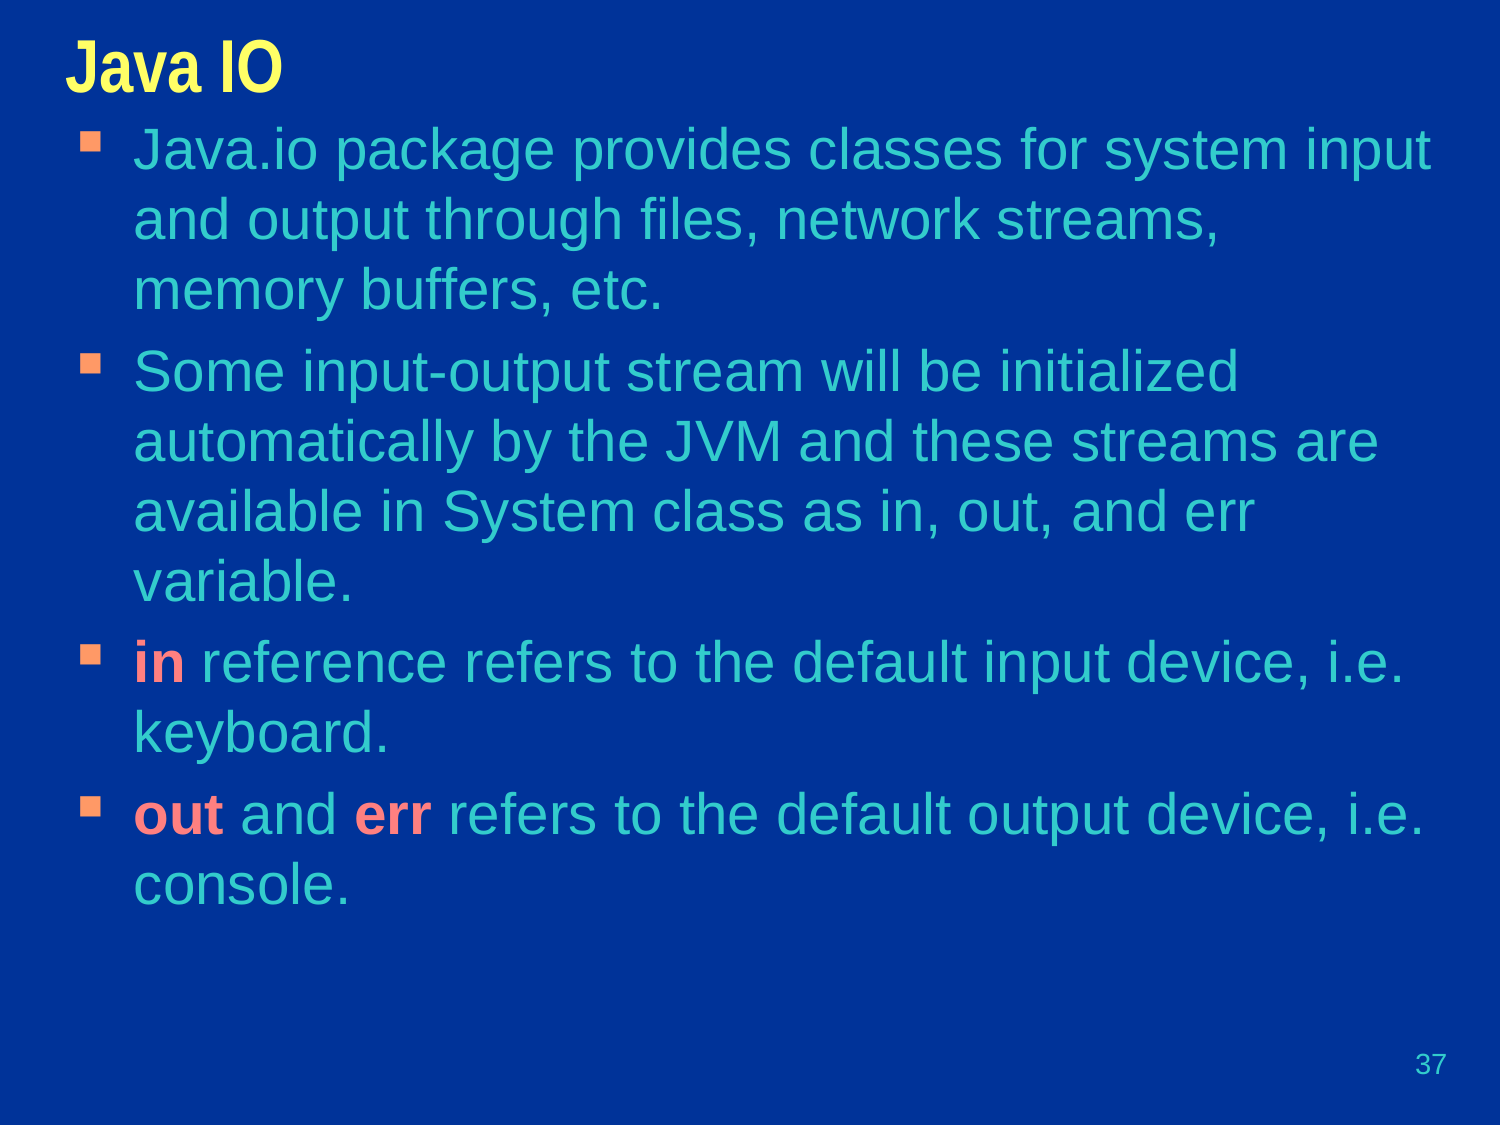

# Java IO
Java.io package provides classes for system input and output through files, network streams, memory buffers, etc.
Some input-output stream will be initialized automatically by the JVM and these streams are available in System class as in, out, and err variable.
in reference refers to the default input device, i.e. keyboard.
out and err refers to the default output device, i.e. console.

37